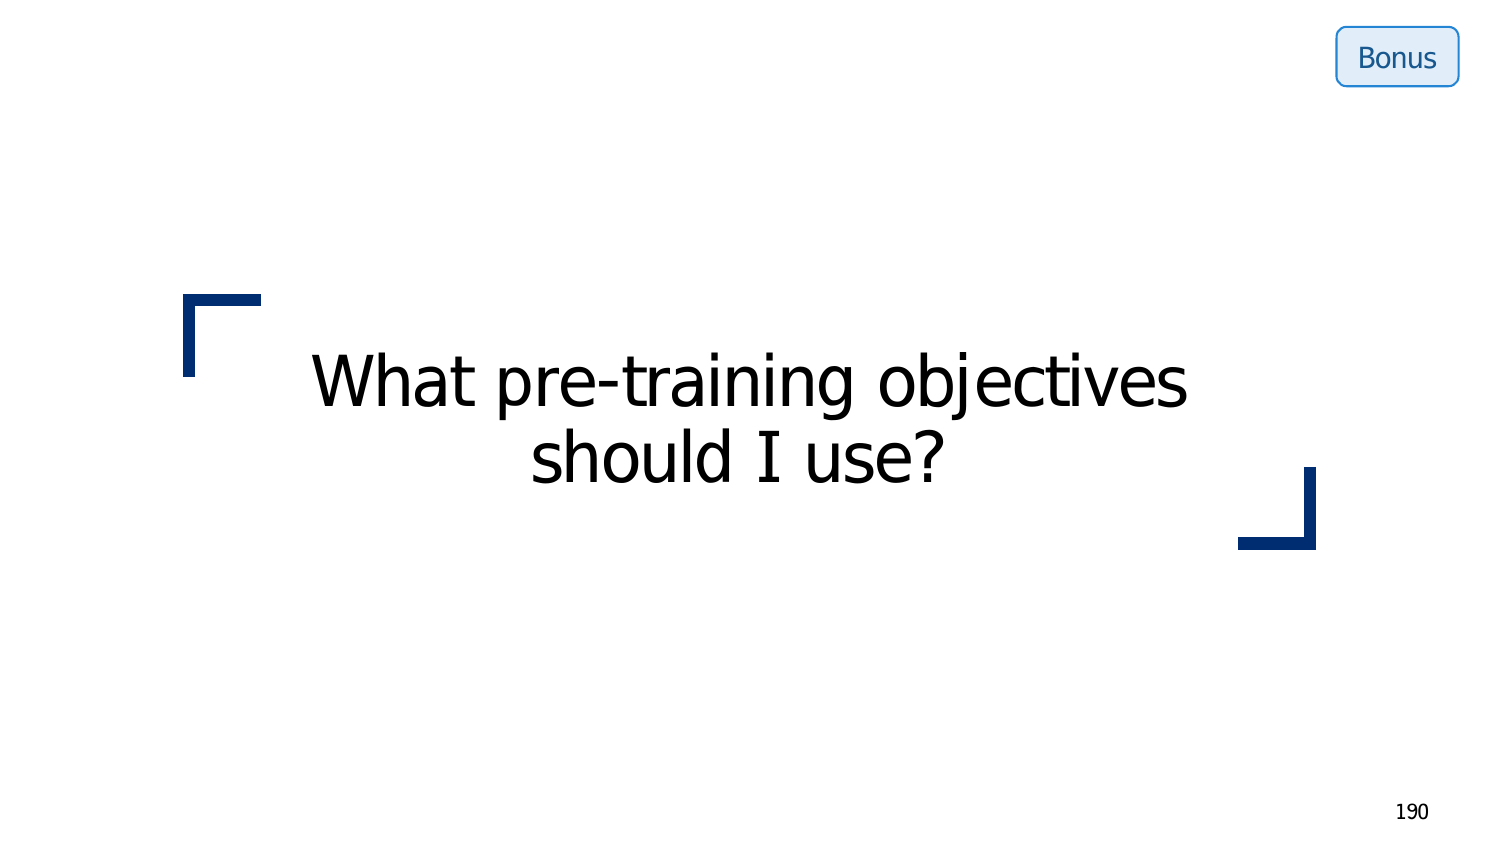

Bonus
What pre-training objectives should I use?